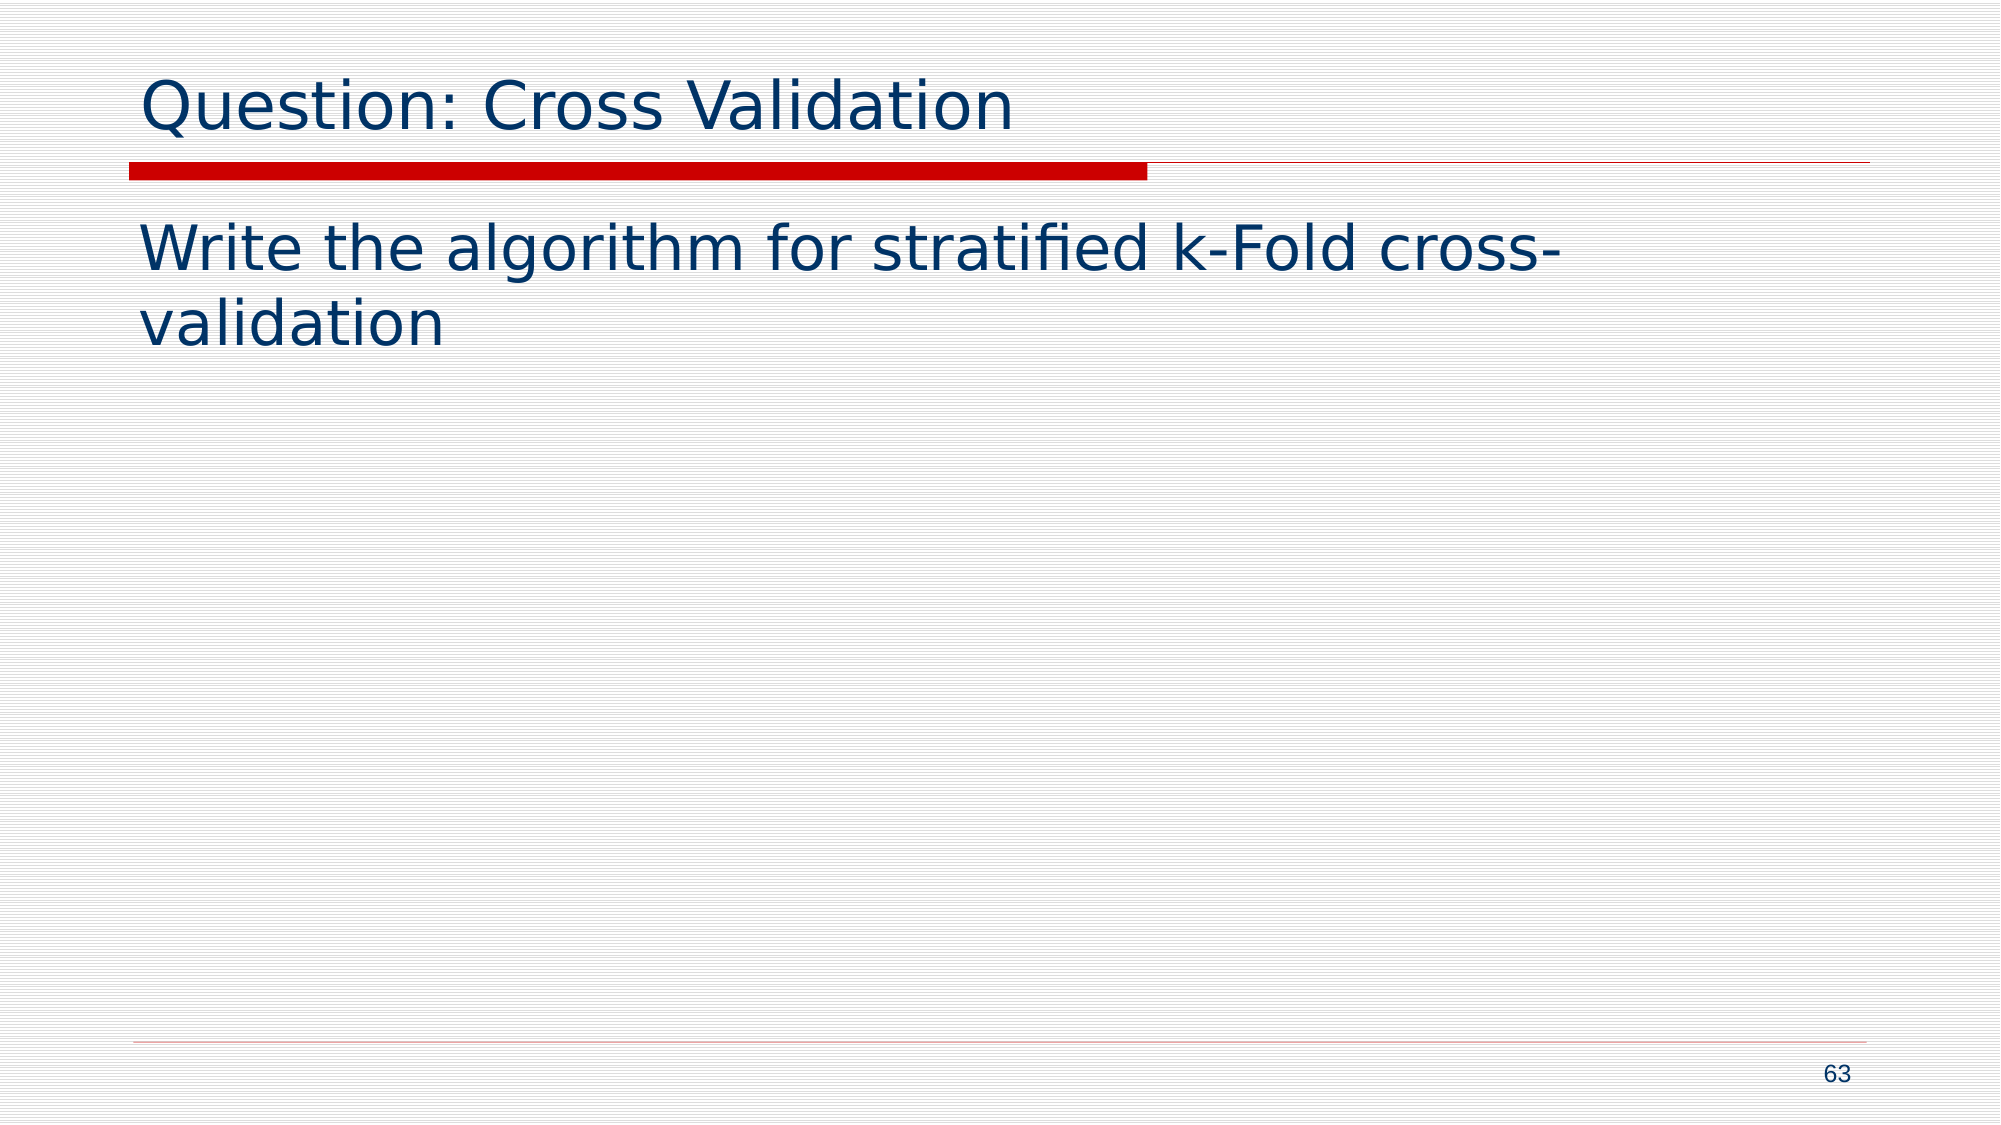

# Question: Cross Validation
Write the algorithm for stratified k-Fold cross-validation
63